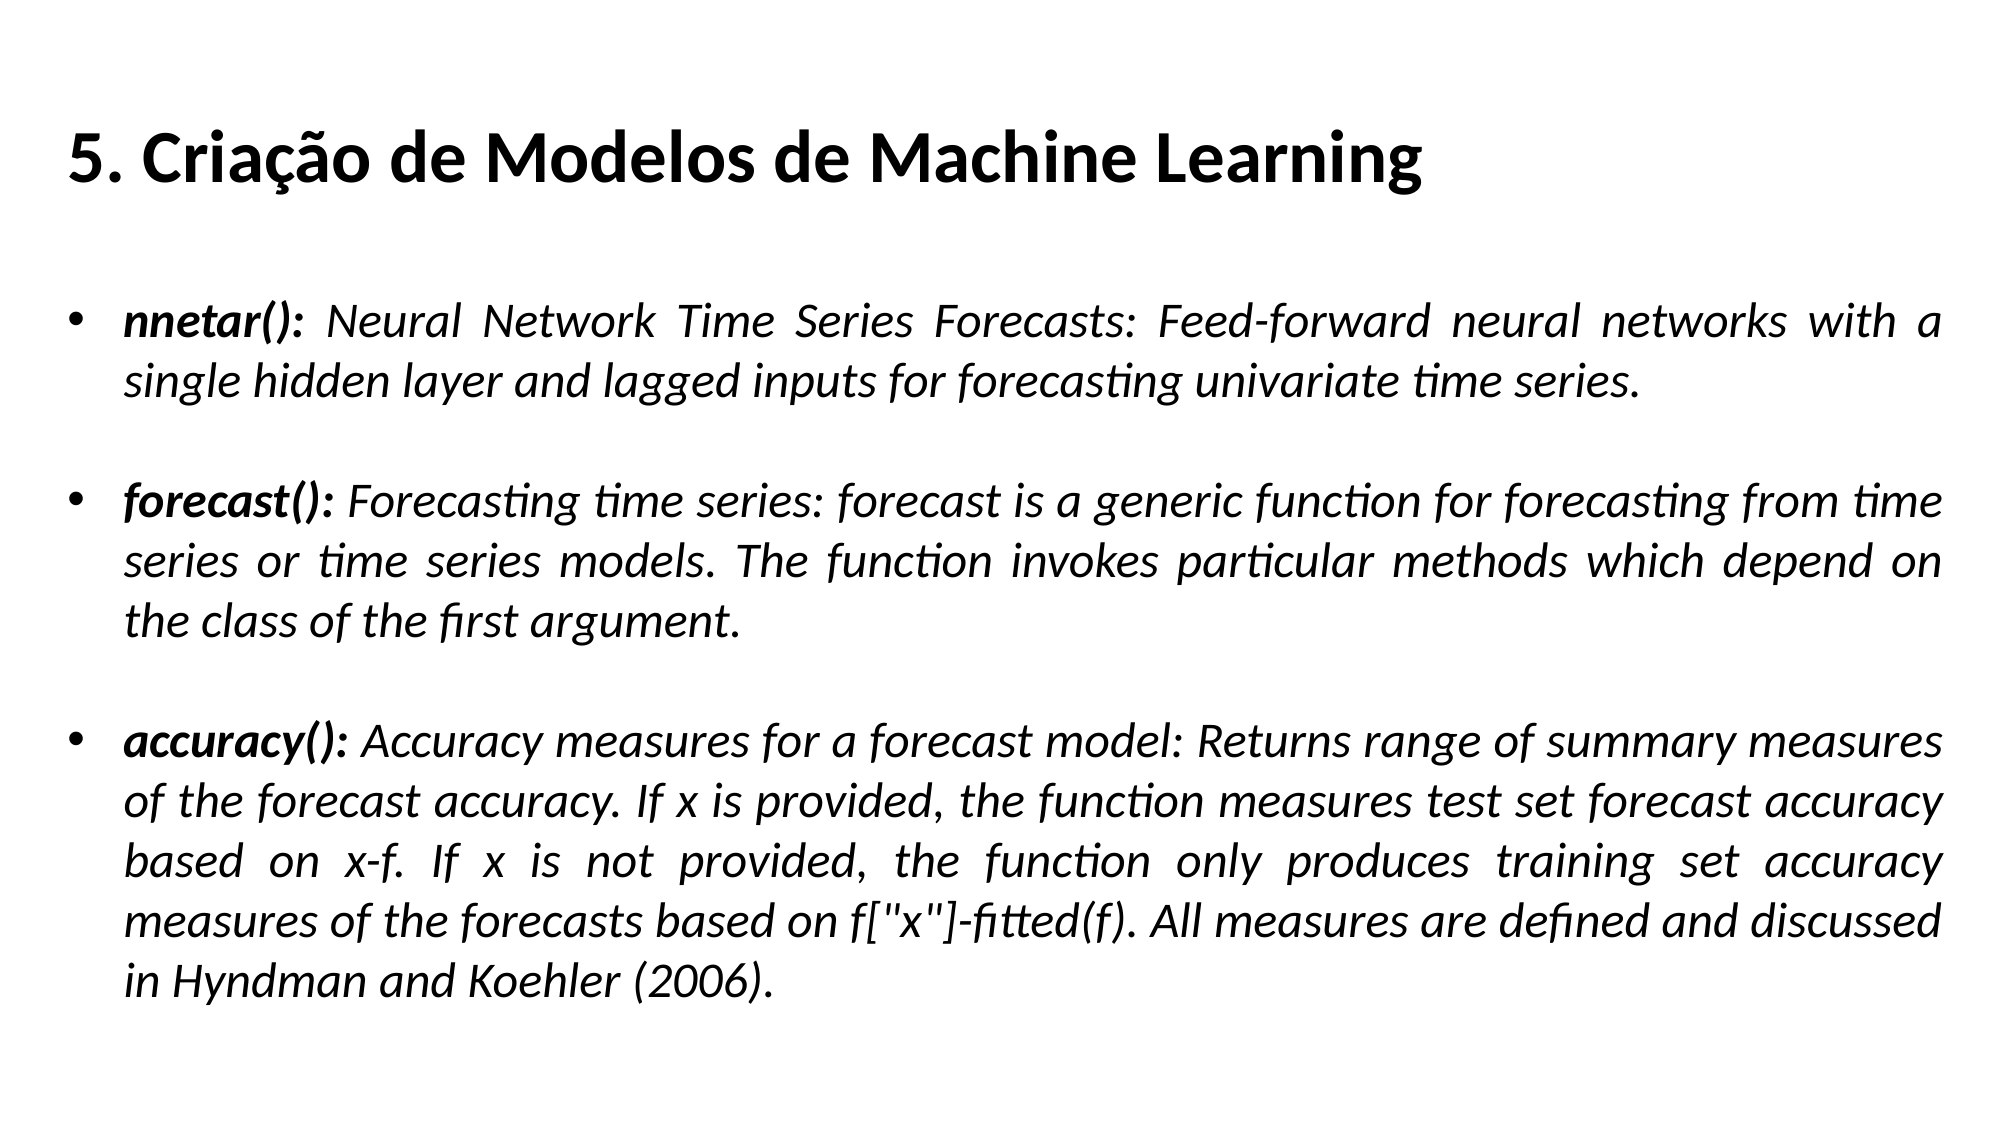

5. Criação de Modelos de Machine Learning

nnetar(): Neural Network Time Series Forecasts: Feed-forward neural networks with a single hidden layer and lagged inputs for forecasting univariate time series.

forecast(): Forecasting time series: forecast is a generic function for forecasting from time series or time series models. The function invokes particular methods which depend on the class of the first argument.

accuracy(): Accuracy measures for a forecast model: Returns range of summary measures of the forecast accuracy. If x is provided, the function measures test set forecast accuracy based on x-f. If x is not provided, the function only produces training set accuracy measures of the forecasts based on f["x"]-fitted(f). All measures are defined and discussed in Hyndman and Koehler (2006).